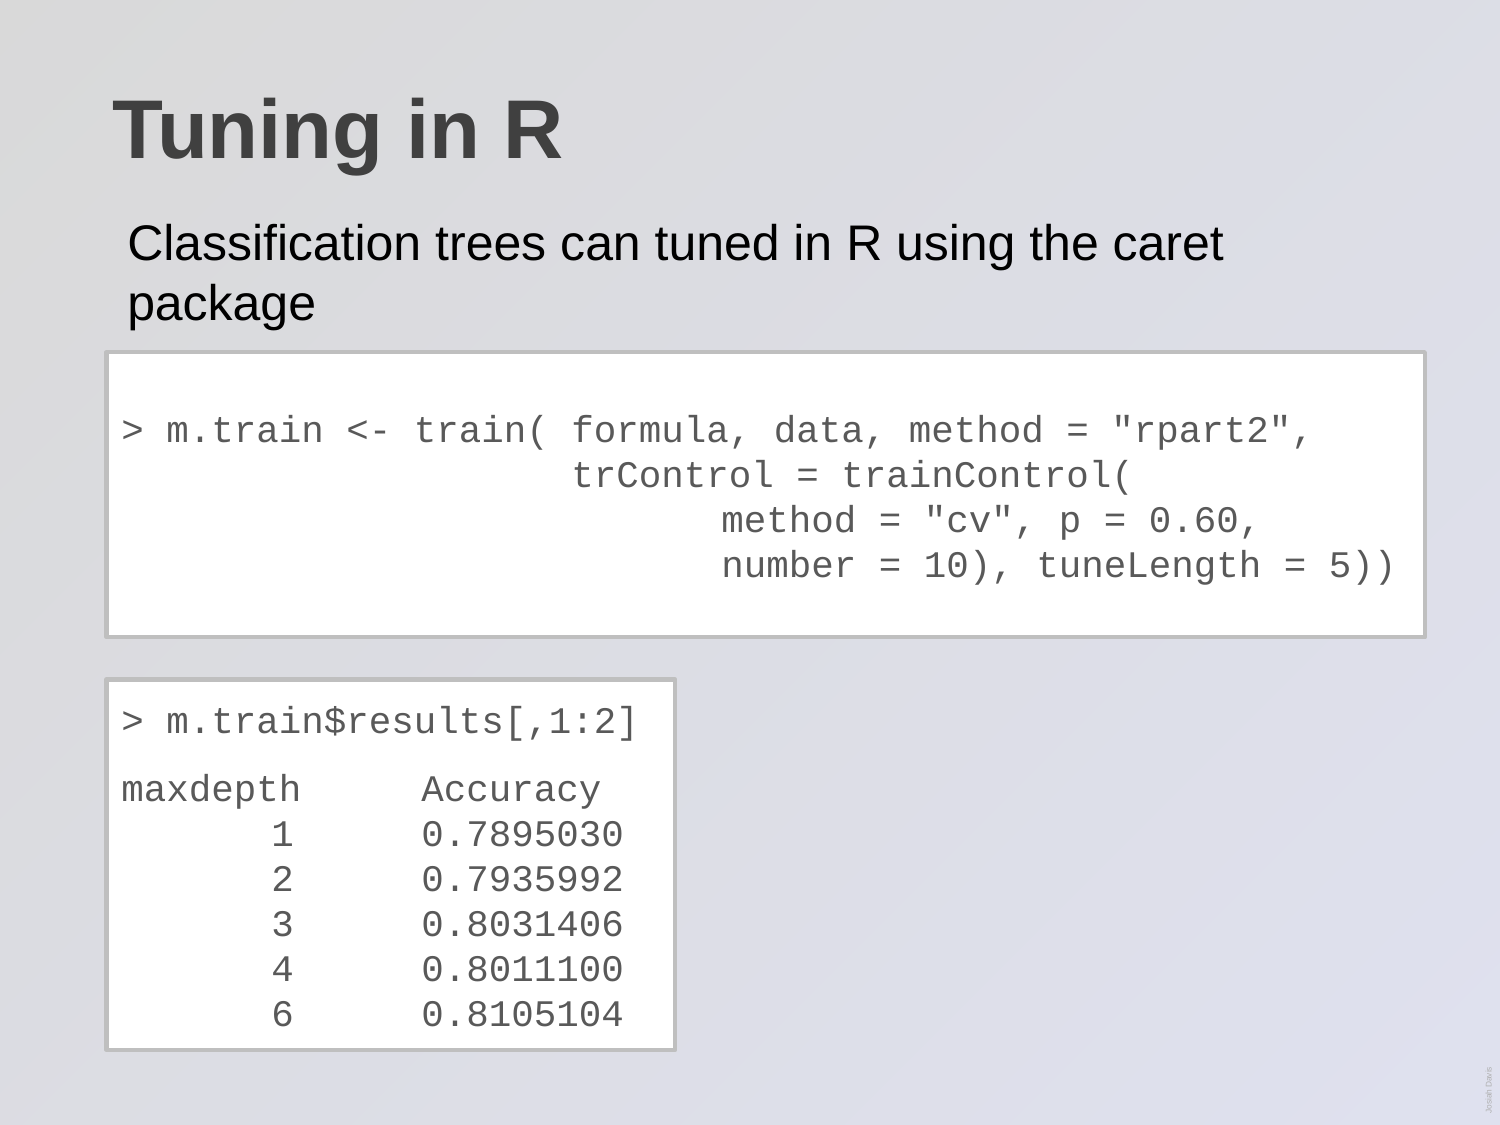

# Tuning in R
Classification trees can tuned in R using the caret package
> m.train <- train( formula, data, method = "rpart2", 			trControl = trainControl(
				method = "cv", p = 0.60,
				number = 10), tuneLength = 5))
> m.train$results[,1:2]

maxdepth 	Accuracy
	1	0.7895030
	2 	0.7935992
	3 	0.8031406
	4 	0.8011100
	6 	0.8105104